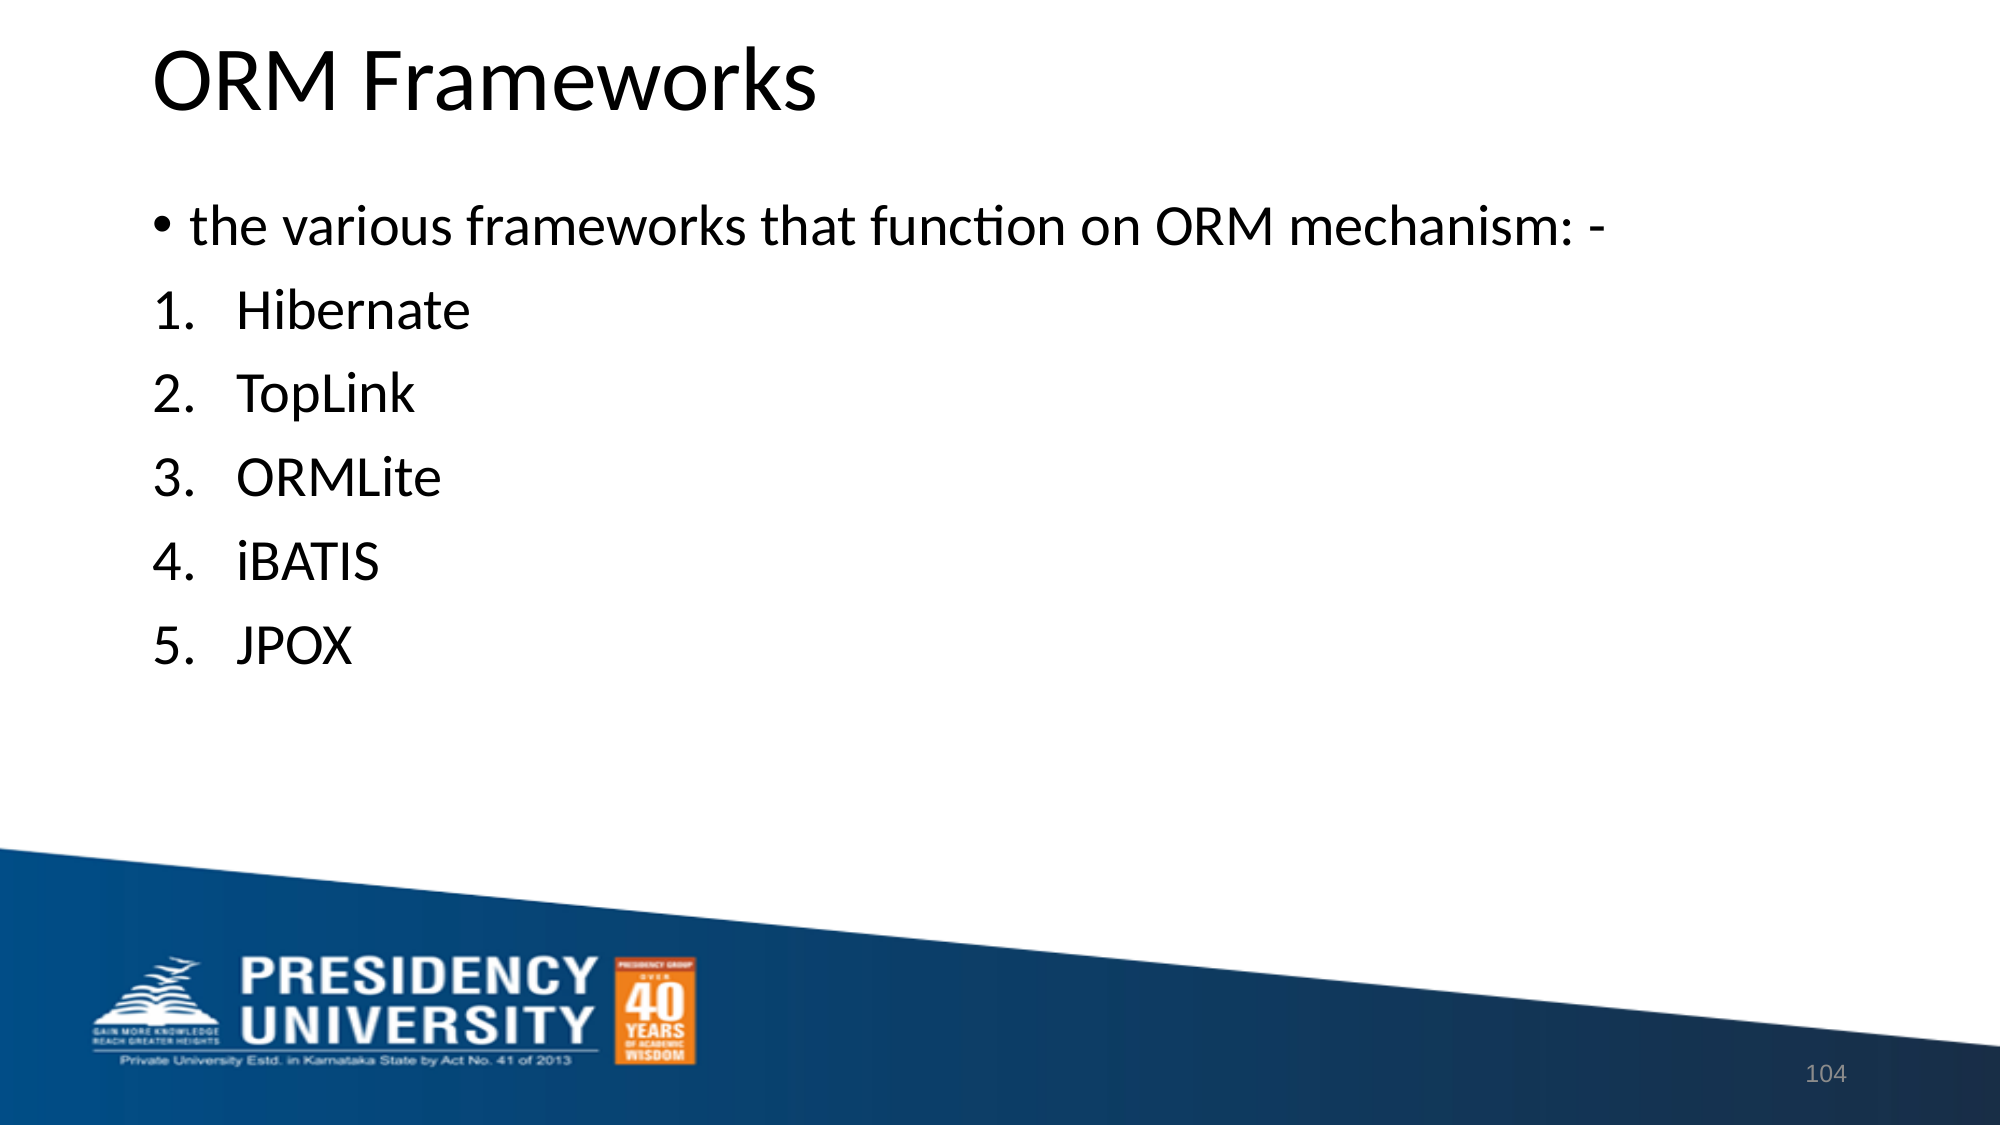

# ORM Frameworks
the various frameworks that function on ORM mechanism: -
Hibernate
TopLink
ORMLite
iBATIS
JPOX

104